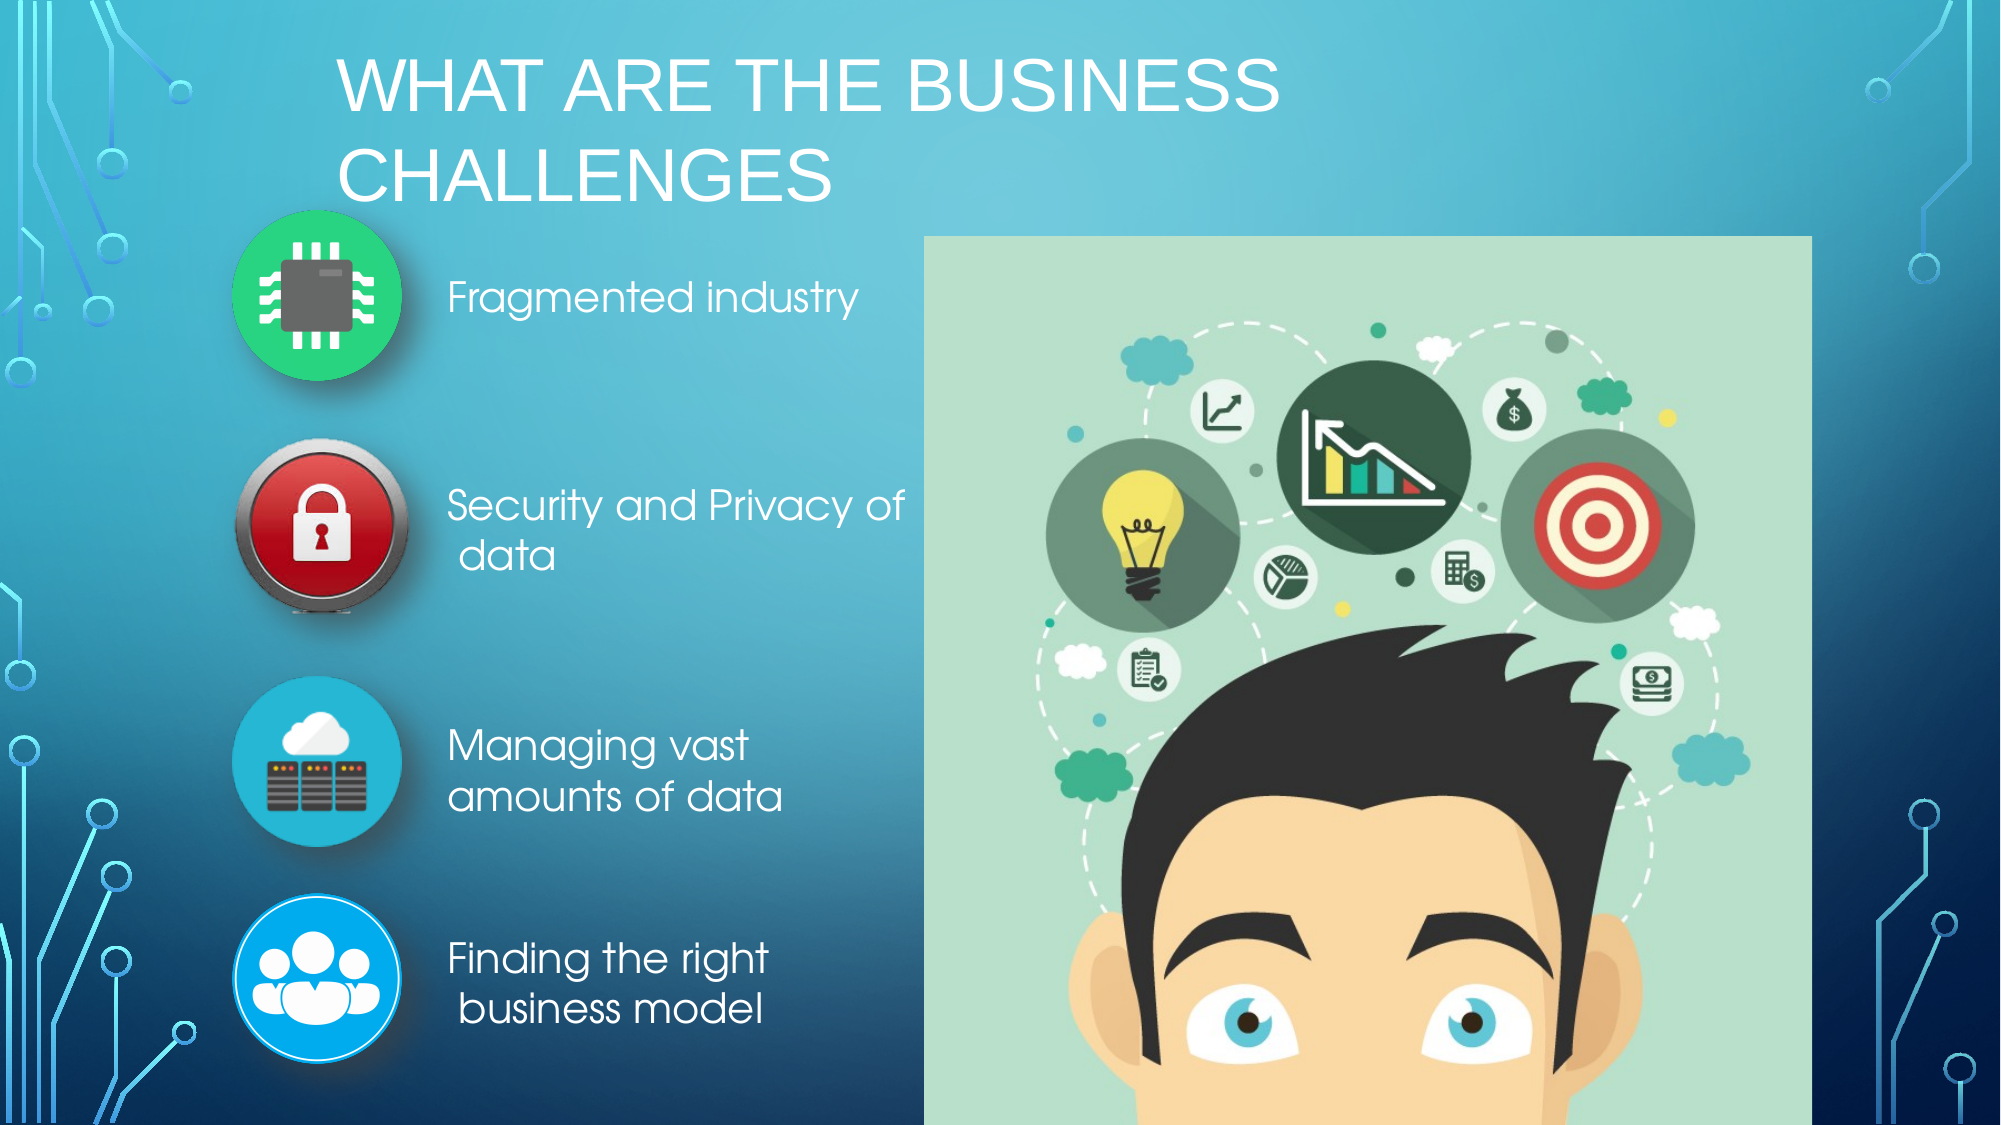

# WHAT ARE THE BUSINESS CHALLENGES

Fragmented industry

Security and Privacy of  data

Managing vast  amounts of data

Finding the right  business model

Copyright © RIOT 2015 All Rights Reserved